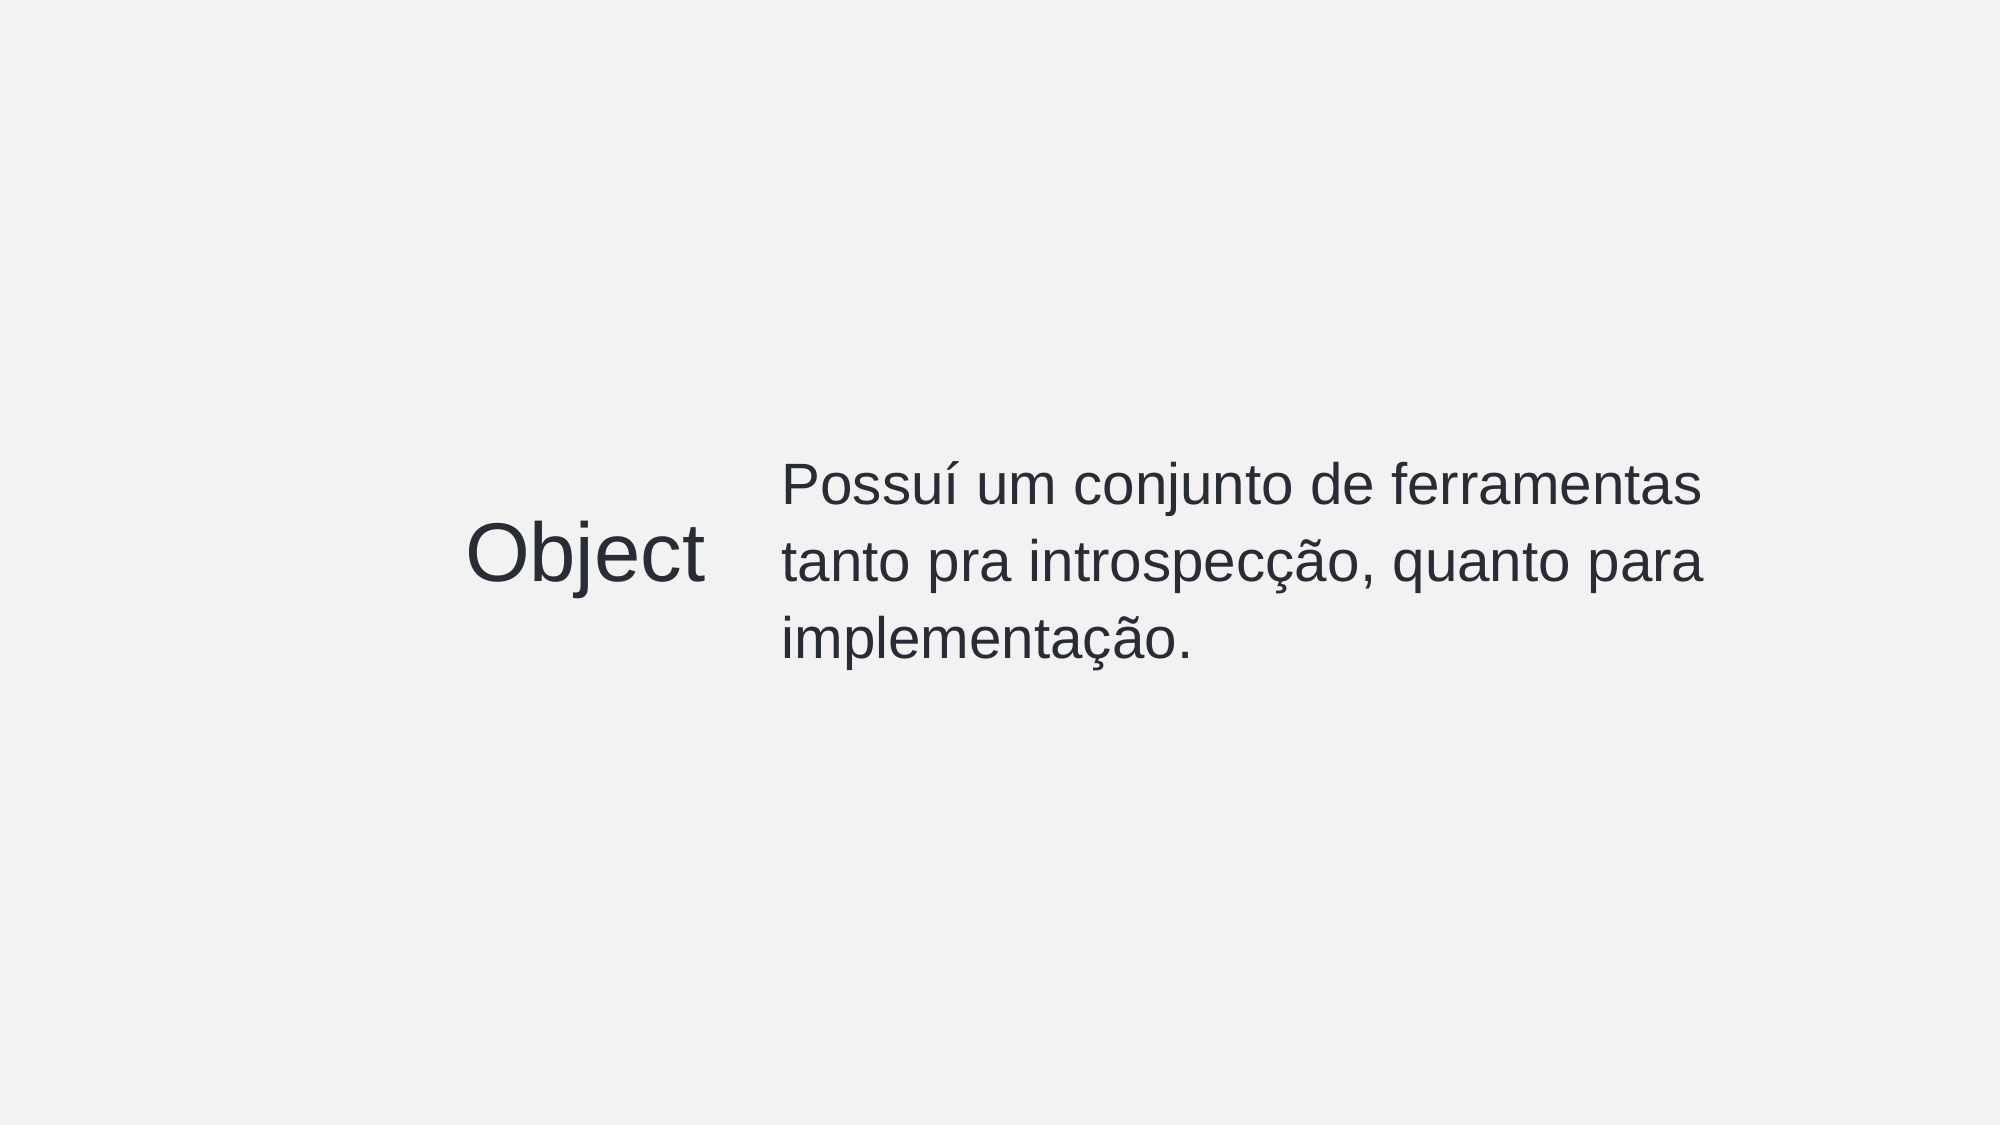

Possuí um conjunto de ferramentas tanto pra introspecção, quanto para implementação.
# Object